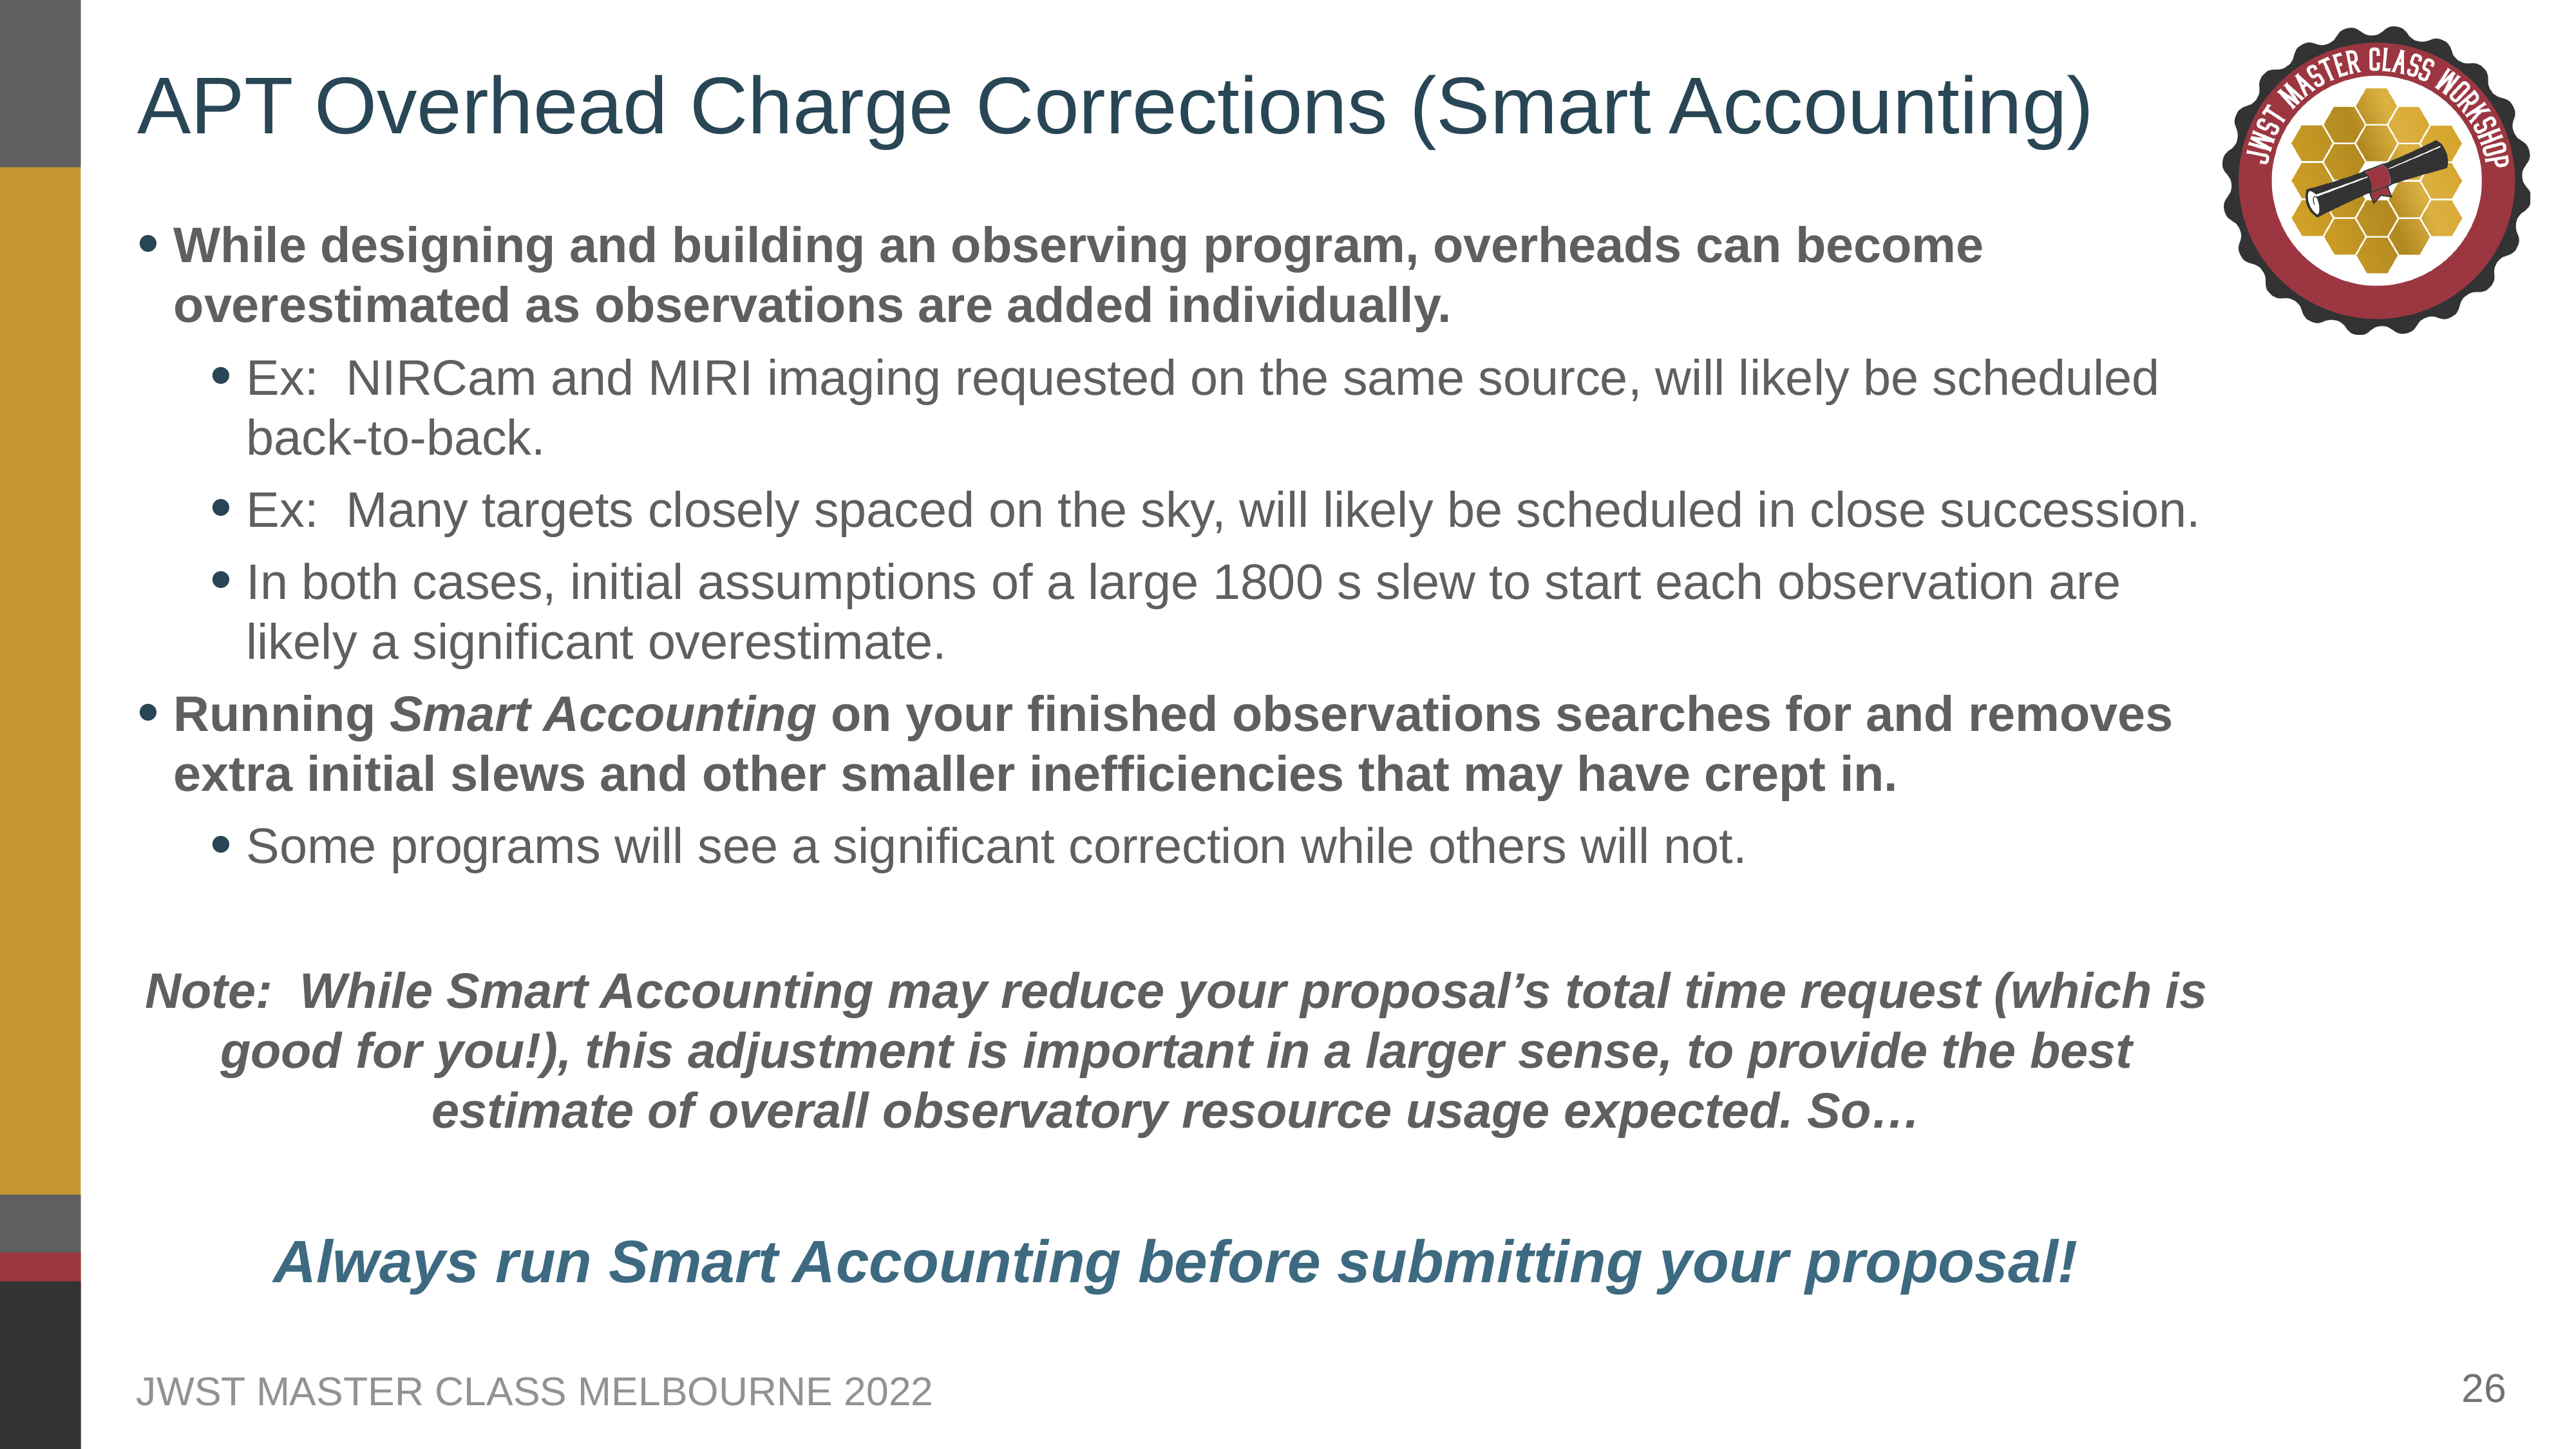

# APT Overhead Charge Corrections (Smart Accounting)
While designing and building an observing program, overheads can become overestimated as observations are added individually.
Ex:  NIRCam and MIRI imaging requested on the same source, will likely be scheduled back-to-back.
Ex:  Many targets closely spaced on the sky, will likely be scheduled in close succession.
In both cases, initial assumptions of a large 1800 s slew to start each observation are likely a significant overestimate.
Running Smart Accounting on your finished observations searches for and removes extra initial slews and other smaller inefficiencies that may have crept in.
Some programs will see a significant correction while others will not.

Note:  While Smart Accounting may reduce your proposal’s total time request (which is good for you!), this adjustment is important in a larger sense, to provide the best estimate of overall observatory resource usage expected. So…

Always run Smart Accounting before submitting your proposal!

26